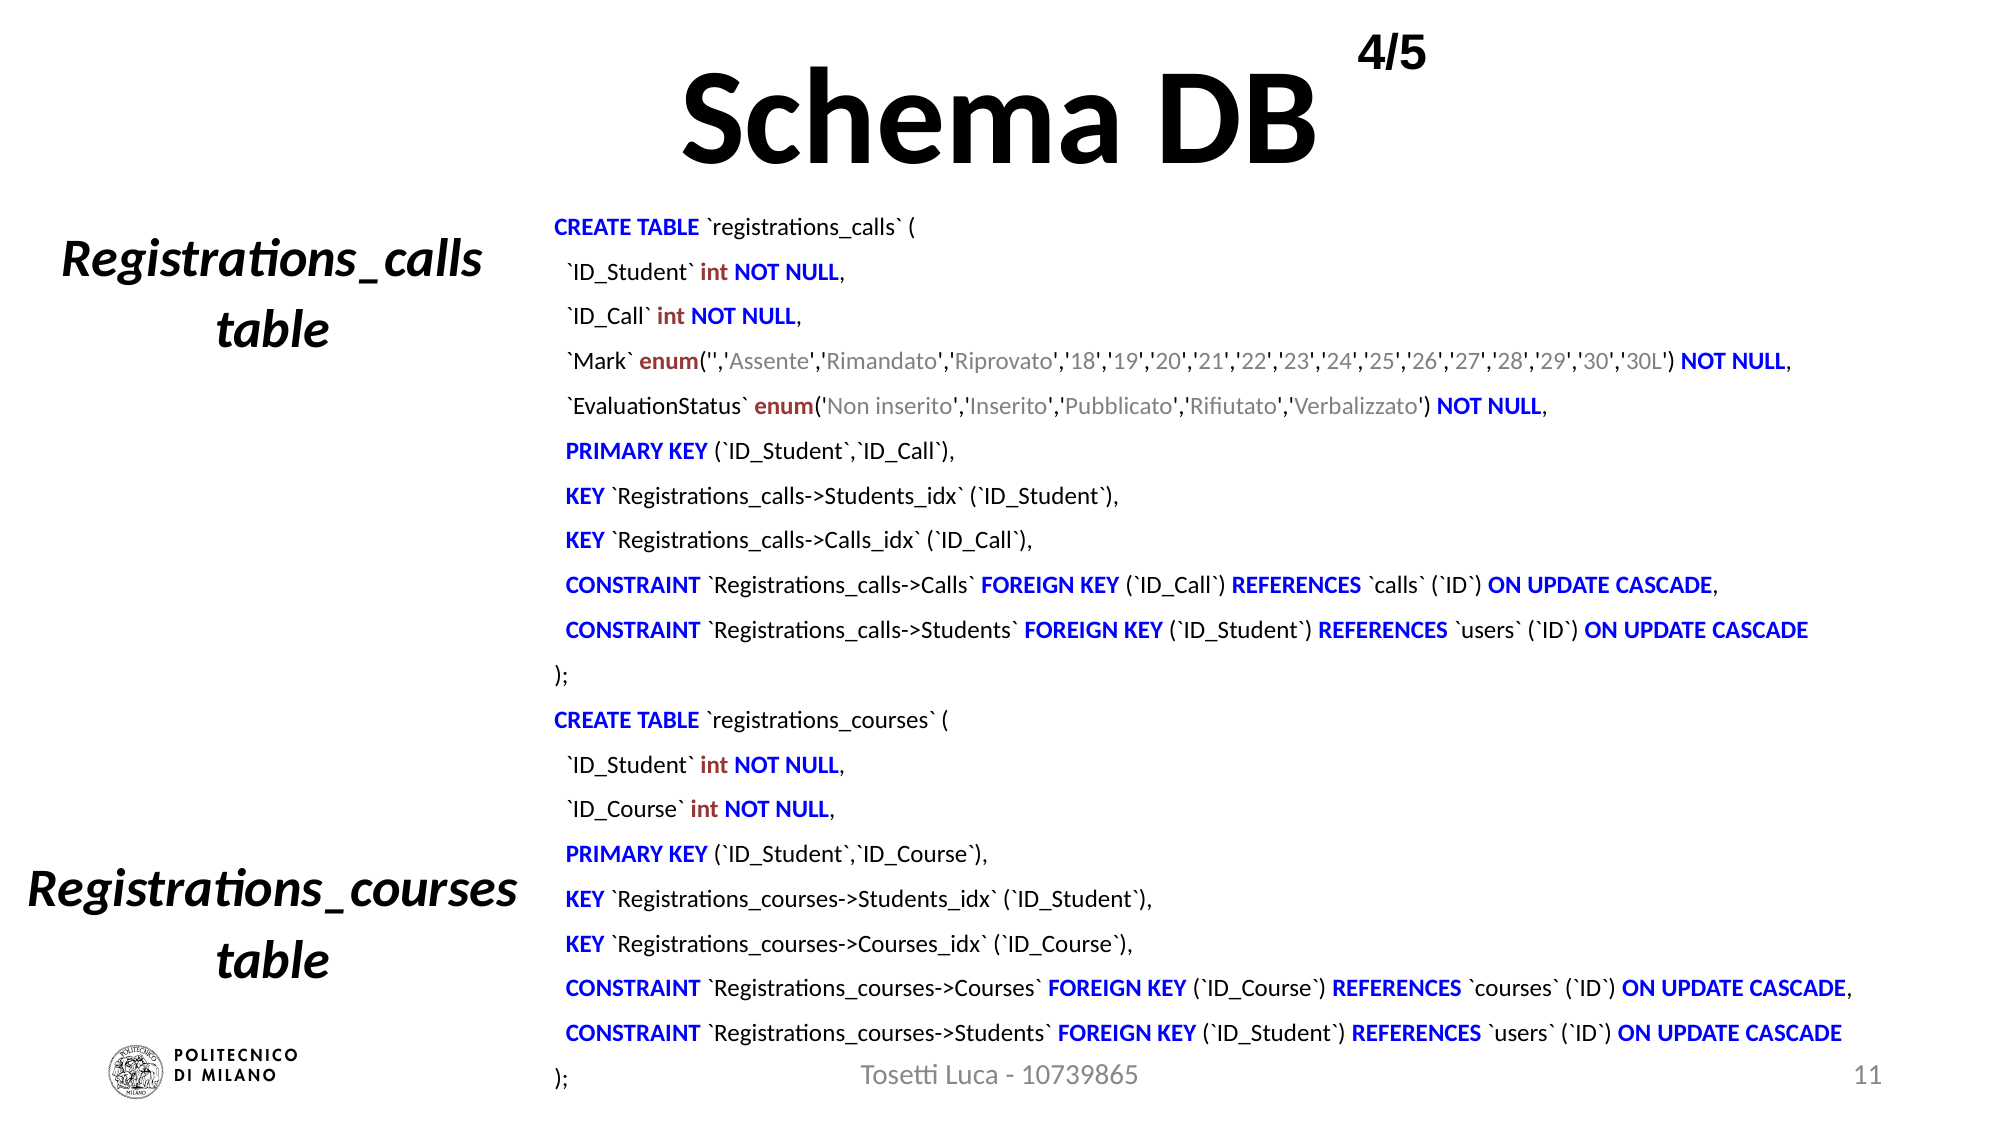

# Schema DB
4/5
Registrations_calls table
CREATE TABLE `registrations_calls` (
  `ID_Student` int NOT NULL,
  `ID_Call` int NOT NULL,
  `Mark` enum('','Assente','Rimandato','Riprovato','18','19','20','21','22','23','24','25','26','27','28','29','30','30L') NOT NULL,
  `EvaluationStatus` enum('Non inserito','Inserito','Pubblicato','Rifiutato','Verbalizzato') NOT NULL,
  PRIMARY KEY (`ID_Student`,`ID_Call`),
  KEY `Registrations_calls->Students_idx` (`ID_Student`),
  KEY `Registrations_calls->Calls_idx` (`ID_Call`),
  CONSTRAINT `Registrations_calls->Calls` FOREIGN KEY (`ID_Call`) REFERENCES `calls` (`ID`) ON UPDATE CASCADE,
  CONSTRAINT `Registrations_calls->Students` FOREIGN KEY (`ID_Student`) REFERENCES `users` (`ID`) ON UPDATE CASCADE
);
CREATE TABLE `registrations_courses` (
  `ID_Student` int NOT NULL,
  `ID_Course` int NOT NULL,
  PRIMARY KEY (`ID_Student`,`ID_Course`),
  KEY `Registrations_courses->Students_idx` (`ID_Student`),
  KEY `Registrations_courses->Courses_idx` (`ID_Course`),
  CONSTRAINT `Registrations_courses->Courses` FOREIGN KEY (`ID_Course`) REFERENCES `courses` (`ID`) ON UPDATE CASCADE,
  CONSTRAINT `Registrations_courses->Students` FOREIGN KEY (`ID_Student`) REFERENCES `users` (`ID`) ON UPDATE CASCADE
);
Registrations_courses table
Tosetti Luca - 10739865
11